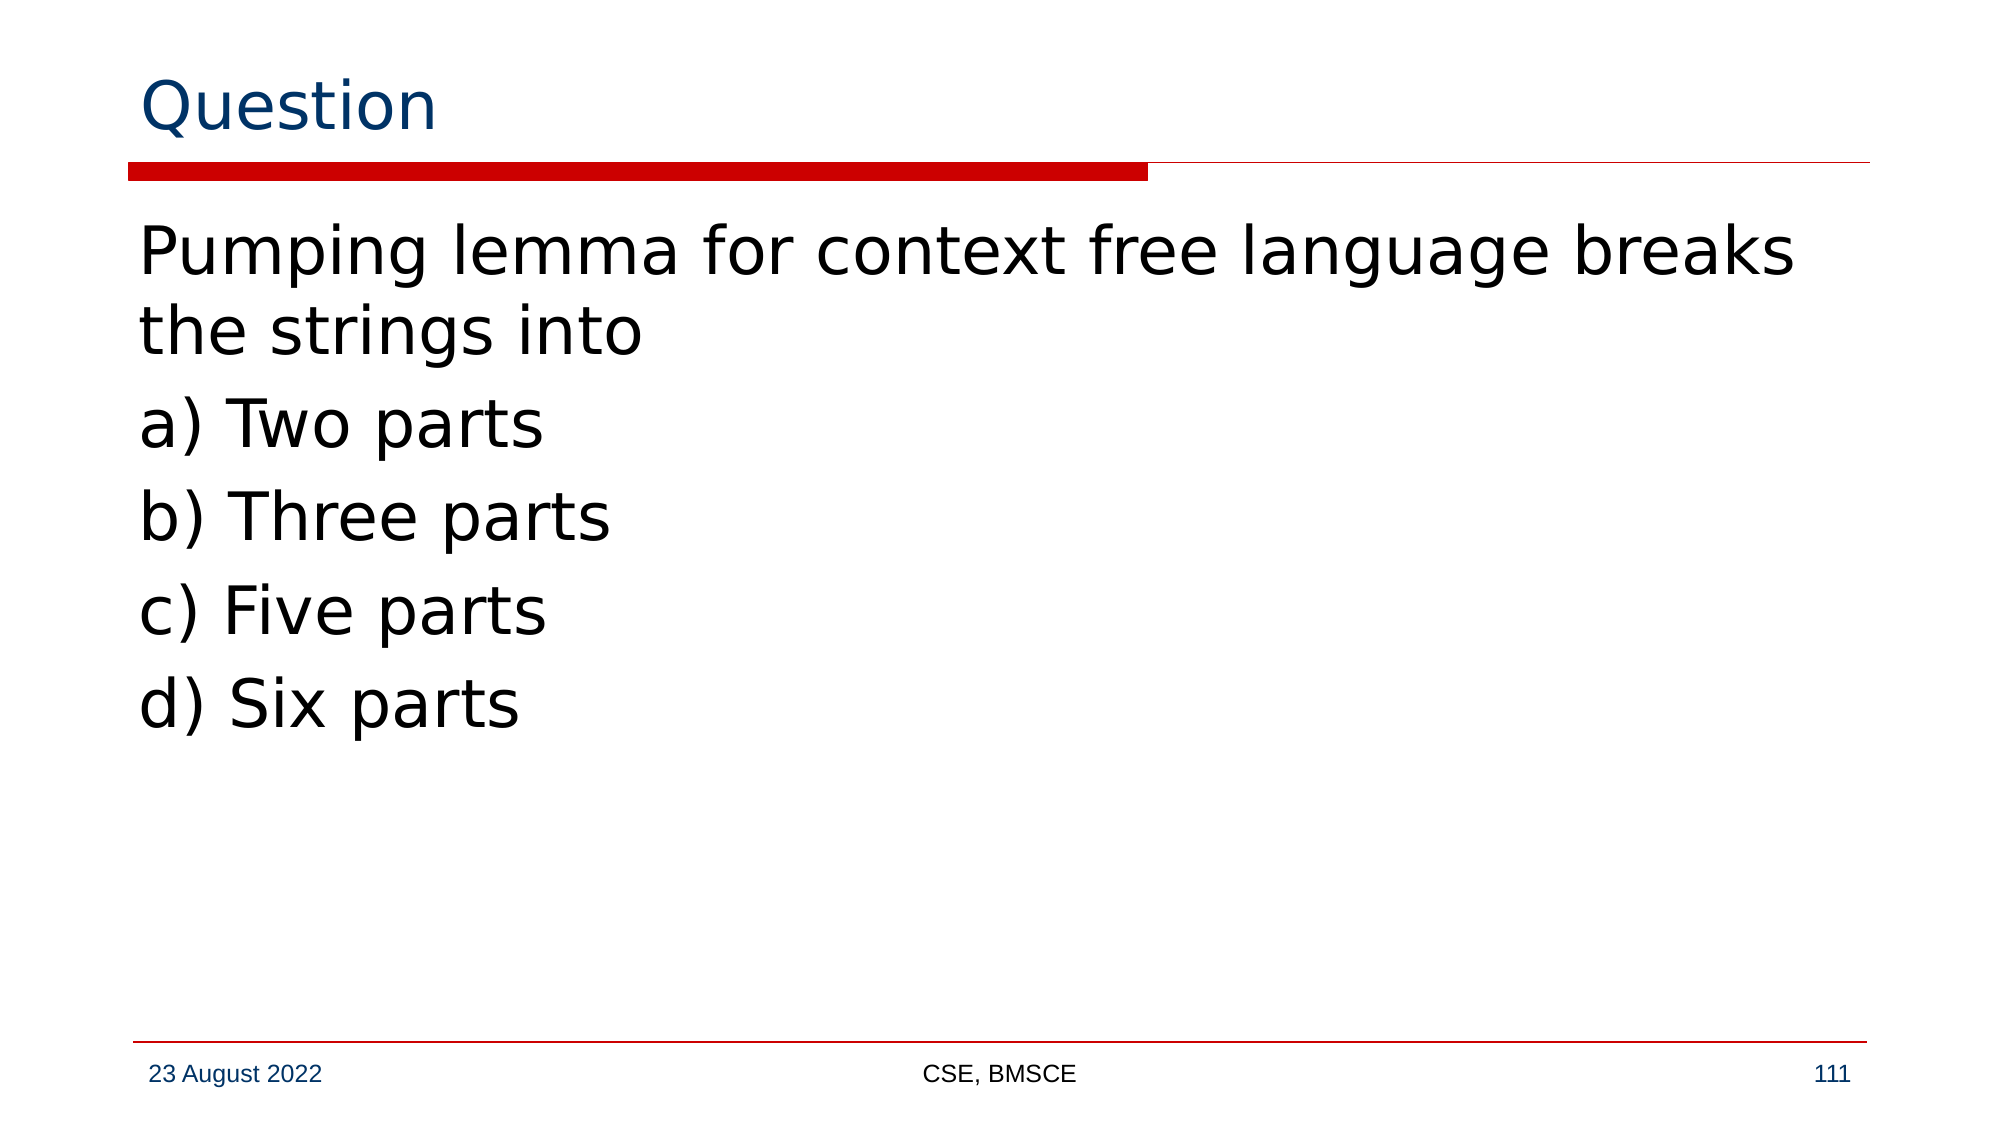

# Question
Pumping lemma for context free language breaks the strings into
a) Two parts
b) Three parts
c) Five parts
d) Six parts

CSE, BMSCE
111
23 August 2022